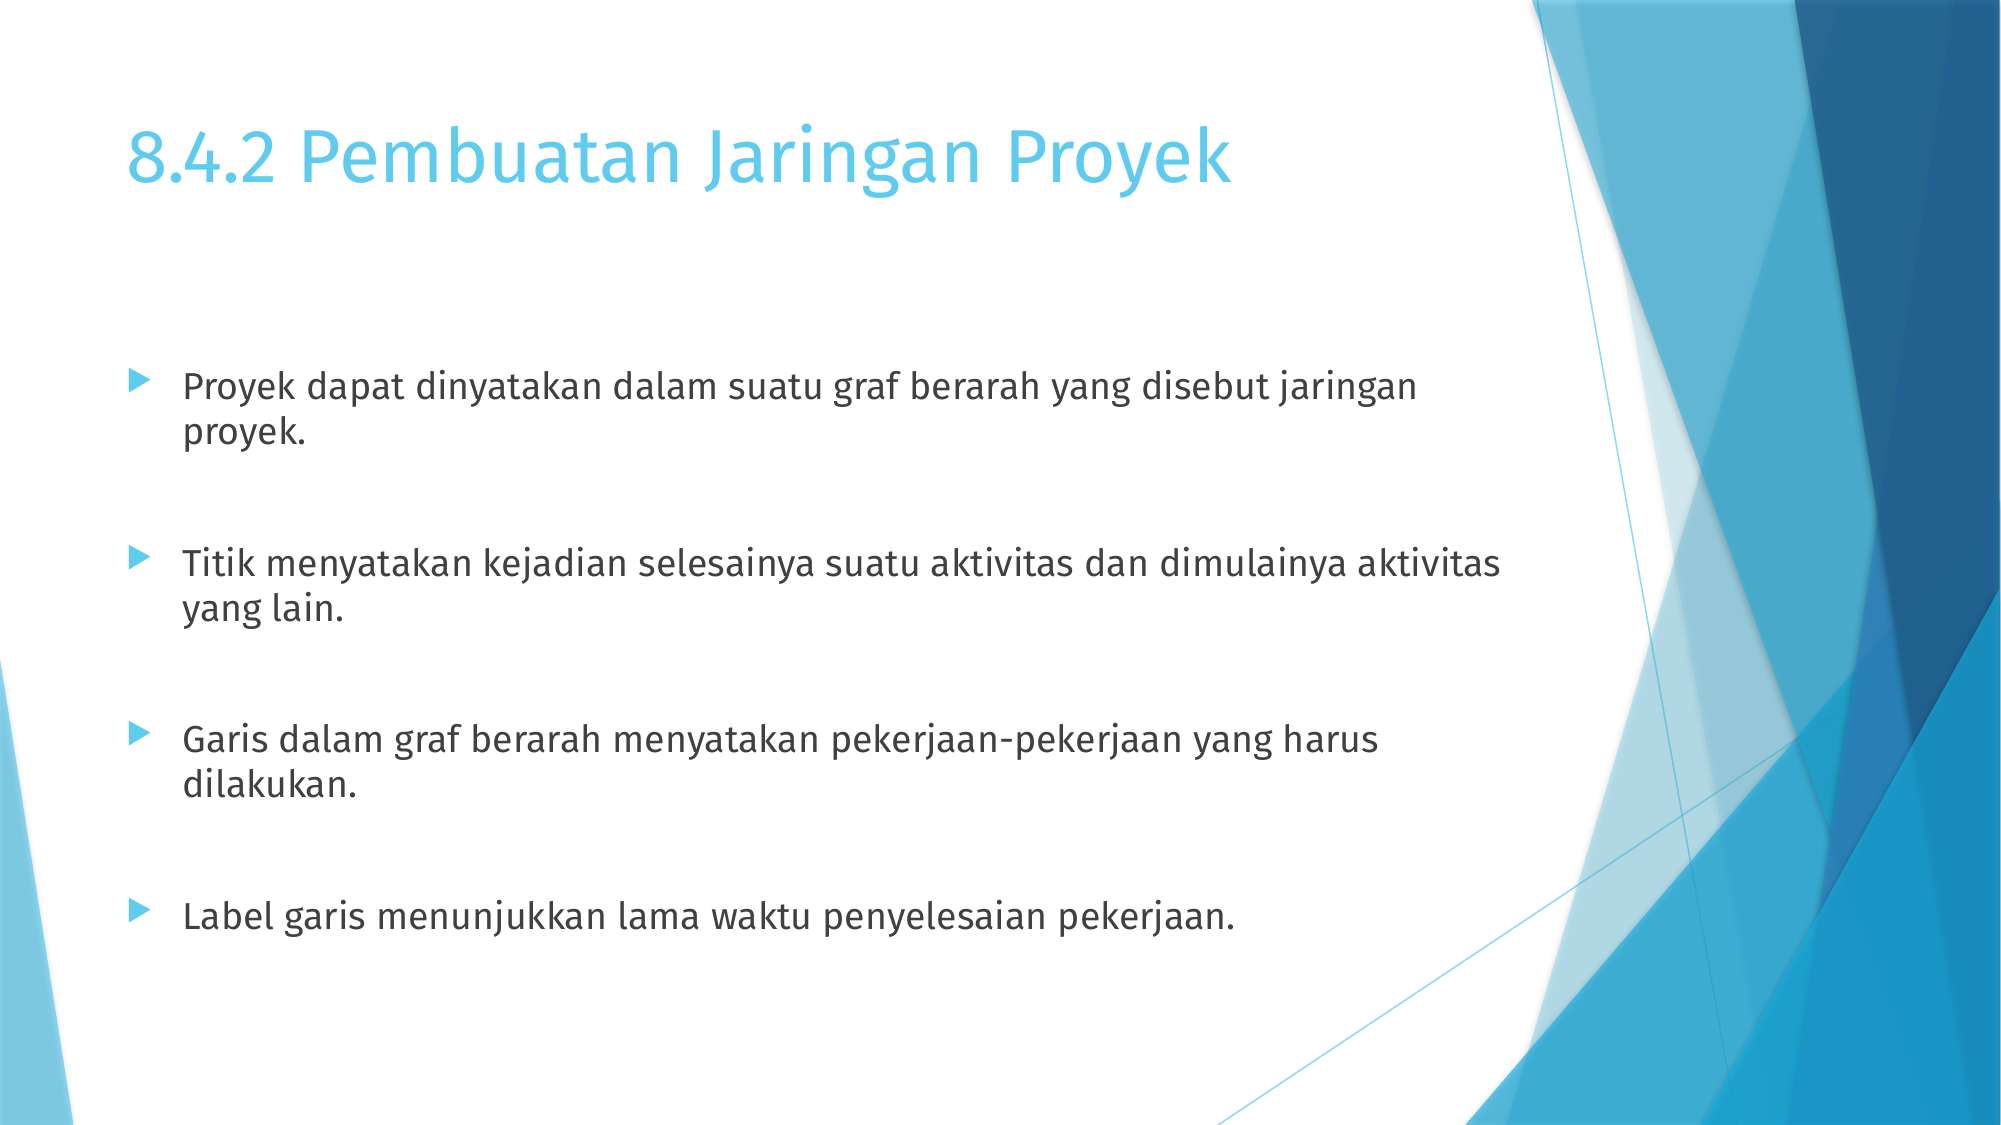

# 8.4.2 Pembuatan Jaringan Proyek
Proyek dapat dinyatakan dalam suatu graf berarah yang disebut jaringan proyek.

Titik menyatakan kejadian selesainya suatu aktivitas dan dimulainya aktivitas yang lain.

Garis dalam graf berarah menyatakan pekerjaan-pekerjaan yang harus dilakukan.

Label garis menunjukkan lama waktu penyelesaian pekerjaan.